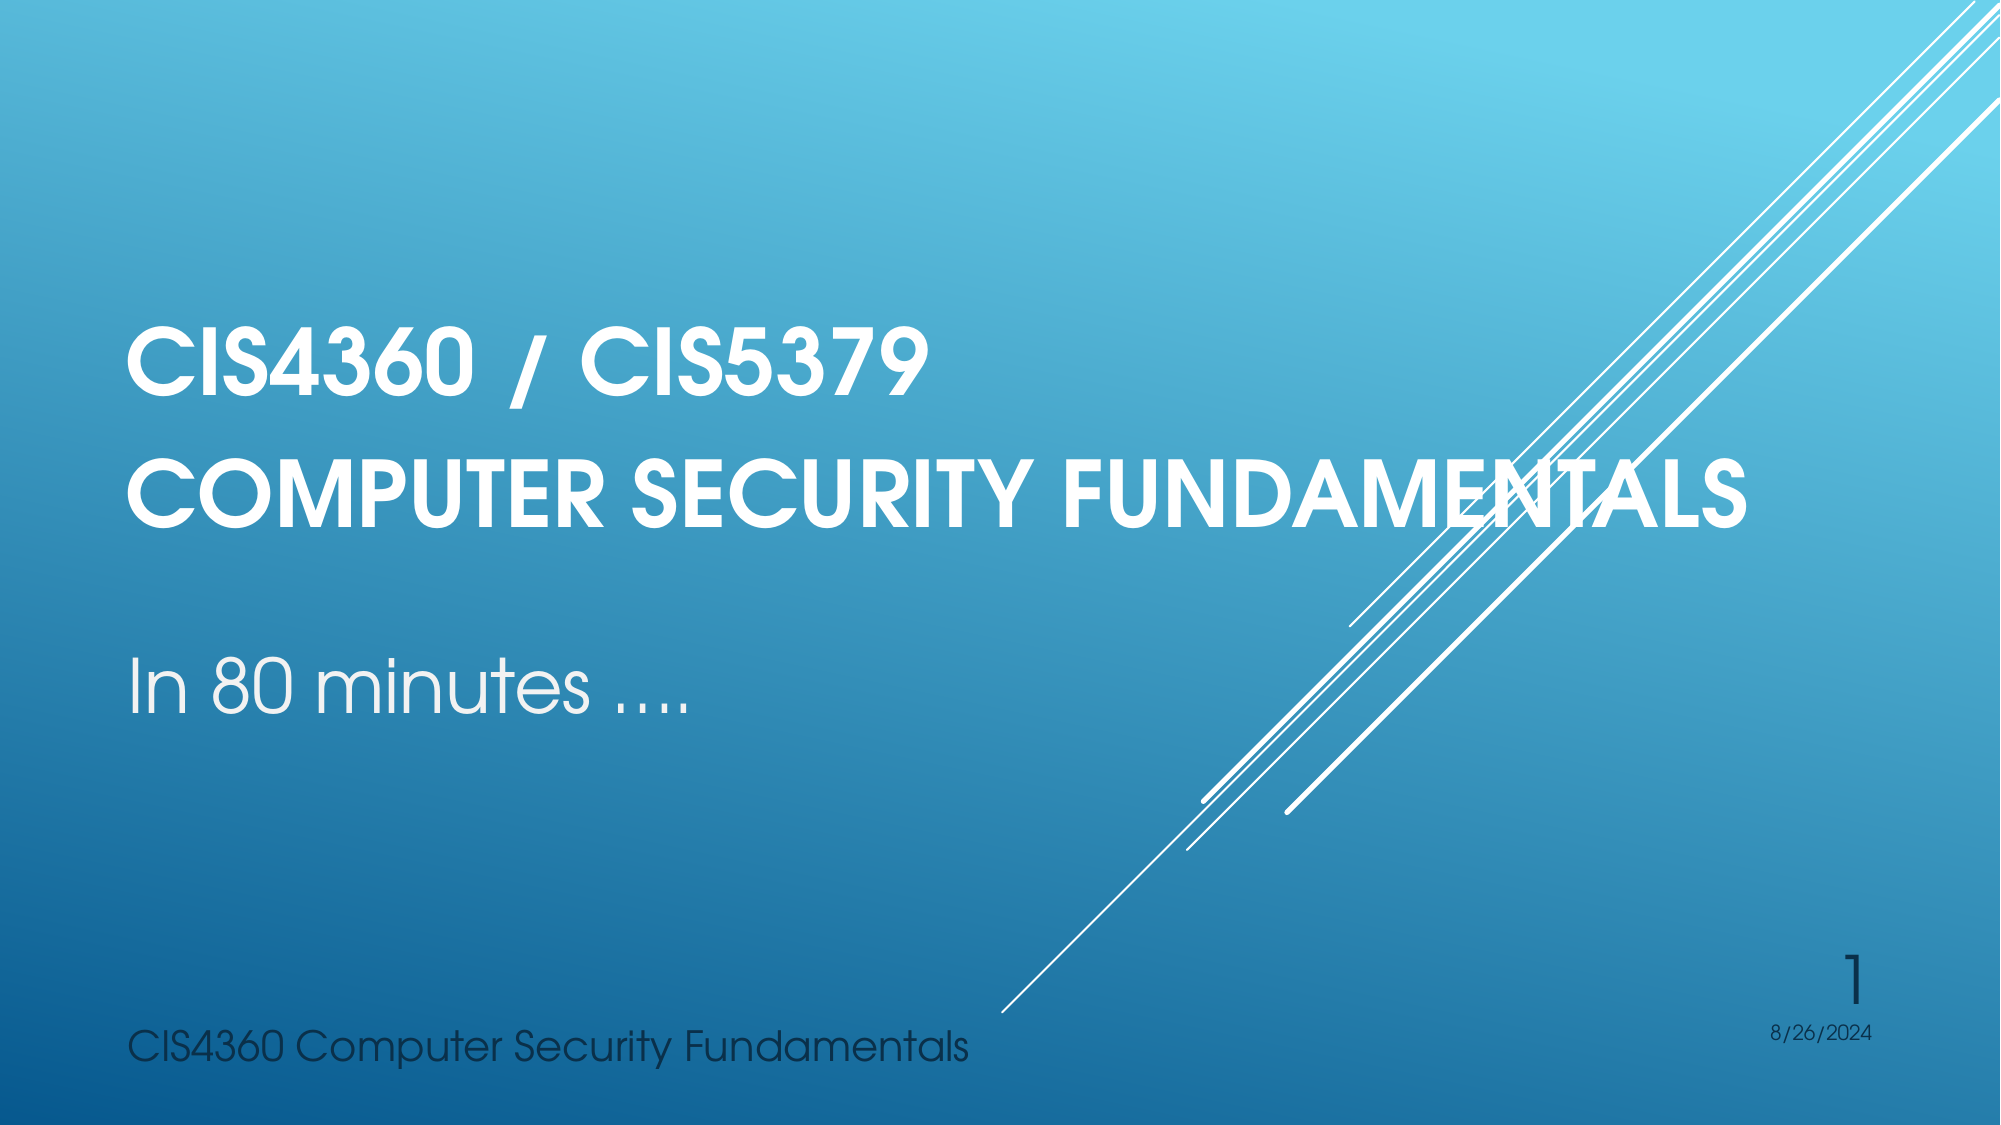

# Cis4360 / CIS5379 COMPUTER SECURITY FUNDAMENTALS
In 80 minutes ….
1
CIS4360 Computer Security Fundamentals
8/26/2024